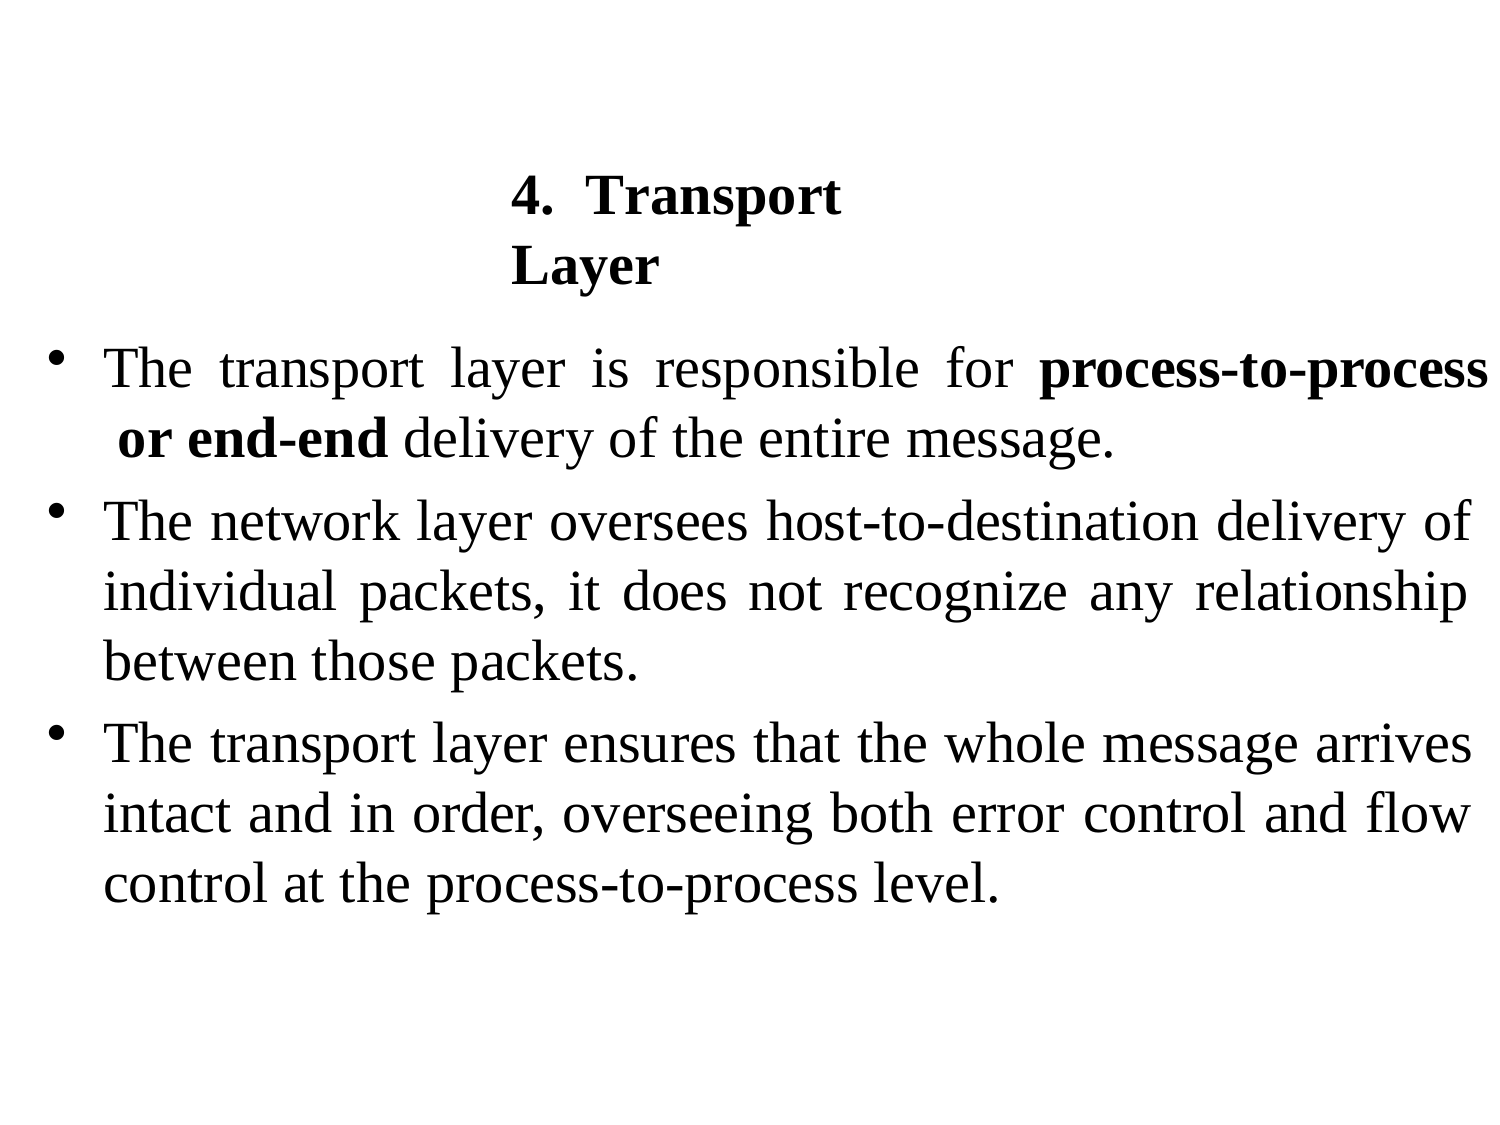

# 4.	Transport Layer
The transport layer is responsible for process-to-process  or end-end delivery of the entire message.
The network layer oversees host-to-destination delivery of  individual packets, it does not recognize any relationship  between those packets.
The transport layer ensures that the whole message arrives  intact and in order, overseeing both error control and flow  control at the process-to-process level.